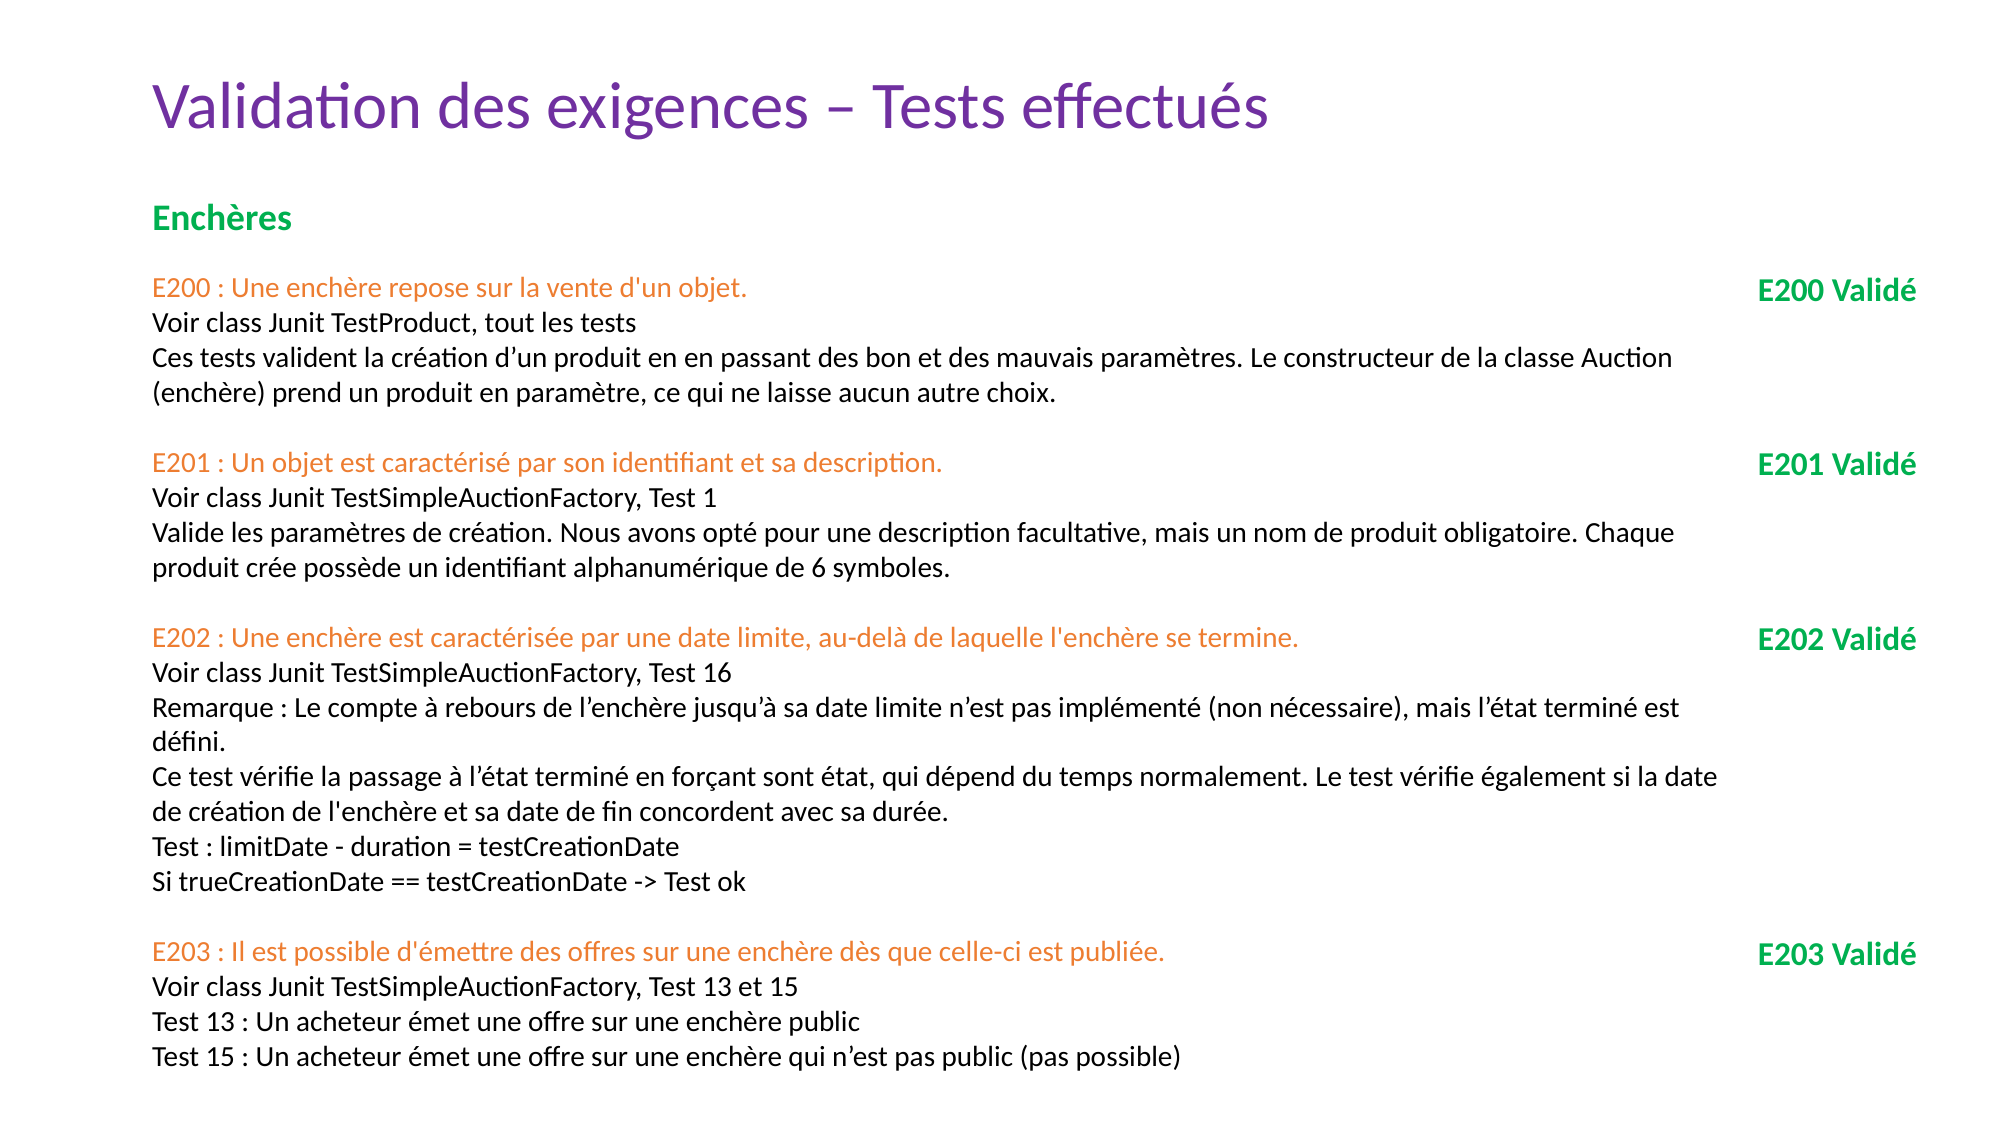

# Validation des exigences – Tests effectués
Enchères
E200 : Une enchère repose sur la vente d'un objet.
Voir class Junit TestProduct, tout les tests
Ces tests valident la création d’un produit en en passant des bon et des mauvais paramètres. Le constructeur de la classe Auction
(enchère) prend un produit en paramètre, ce qui ne laisse aucun autre choix.

E201 : Un objet est caractérisé par son identifiant et sa description.
Voir class Junit TestSimpleAuctionFactory, Test 1
Valide les paramètres de création. Nous avons opté pour une description facultative, mais un nom de produit obligatoire. Chaque produit crée possède un identifiant alphanumérique de 6 symboles.

E202 : Une enchère est caractérisée par une date limite, au-delà de laquelle l'enchère se termine.
Voir class Junit TestSimpleAuctionFactory, Test 16
Remarque : Le compte à rebours de l’enchère jusqu’à sa date limite n’est pas implémenté (non nécessaire), mais l’état terminé est défini.
Ce test vérifie la passage à l’état terminé en forçant sont état, qui dépend du temps normalement. Le test vérifie également si la date de création de l'enchère et sa date de fin concordent avec sa durée.
Test : limitDate - duration = testCreationDate
Si trueCreationDate == testCreationDate -> Test ok

E203 : Il est possible d'émettre des offres sur une enchère dès que celle-ci est publiée.
Voir class Junit TestSimpleAuctionFactory, Test 13 et 15
Test 13 : Un acheteur émet une offre sur une enchère public
Test 15 : Un acheteur émet une offre sur une enchère qui n’est pas public (pas possible)

E200 Validé
E201 Validé
E202 Validé
E203 Validé